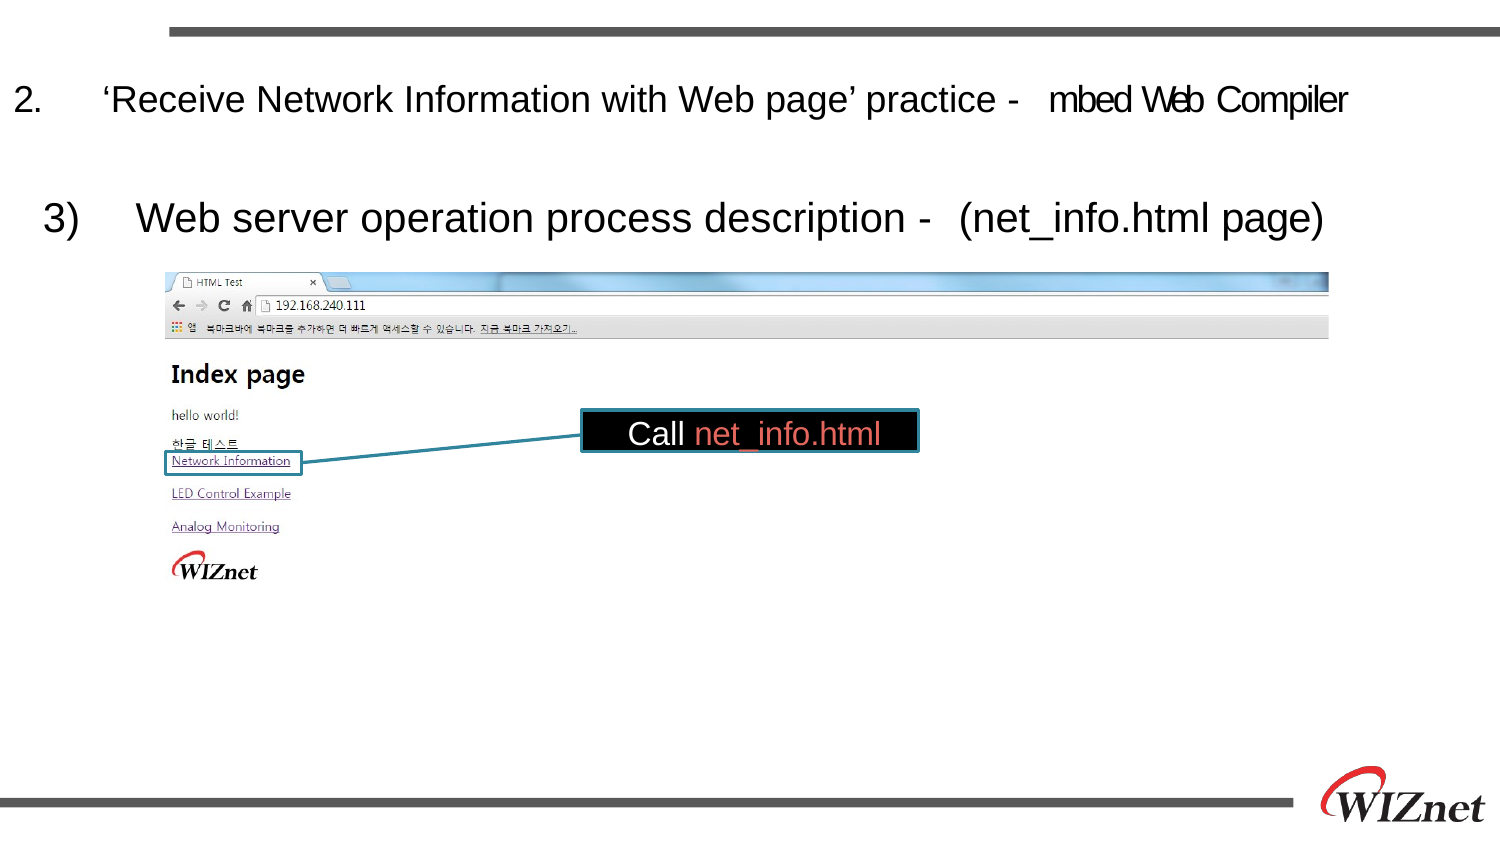

# 2.	 ‘Receive Network Information with Web page’ practice - mbed Web Compiler
3)	 Web server operation process description - (net_info.html page)

Call net_info.html